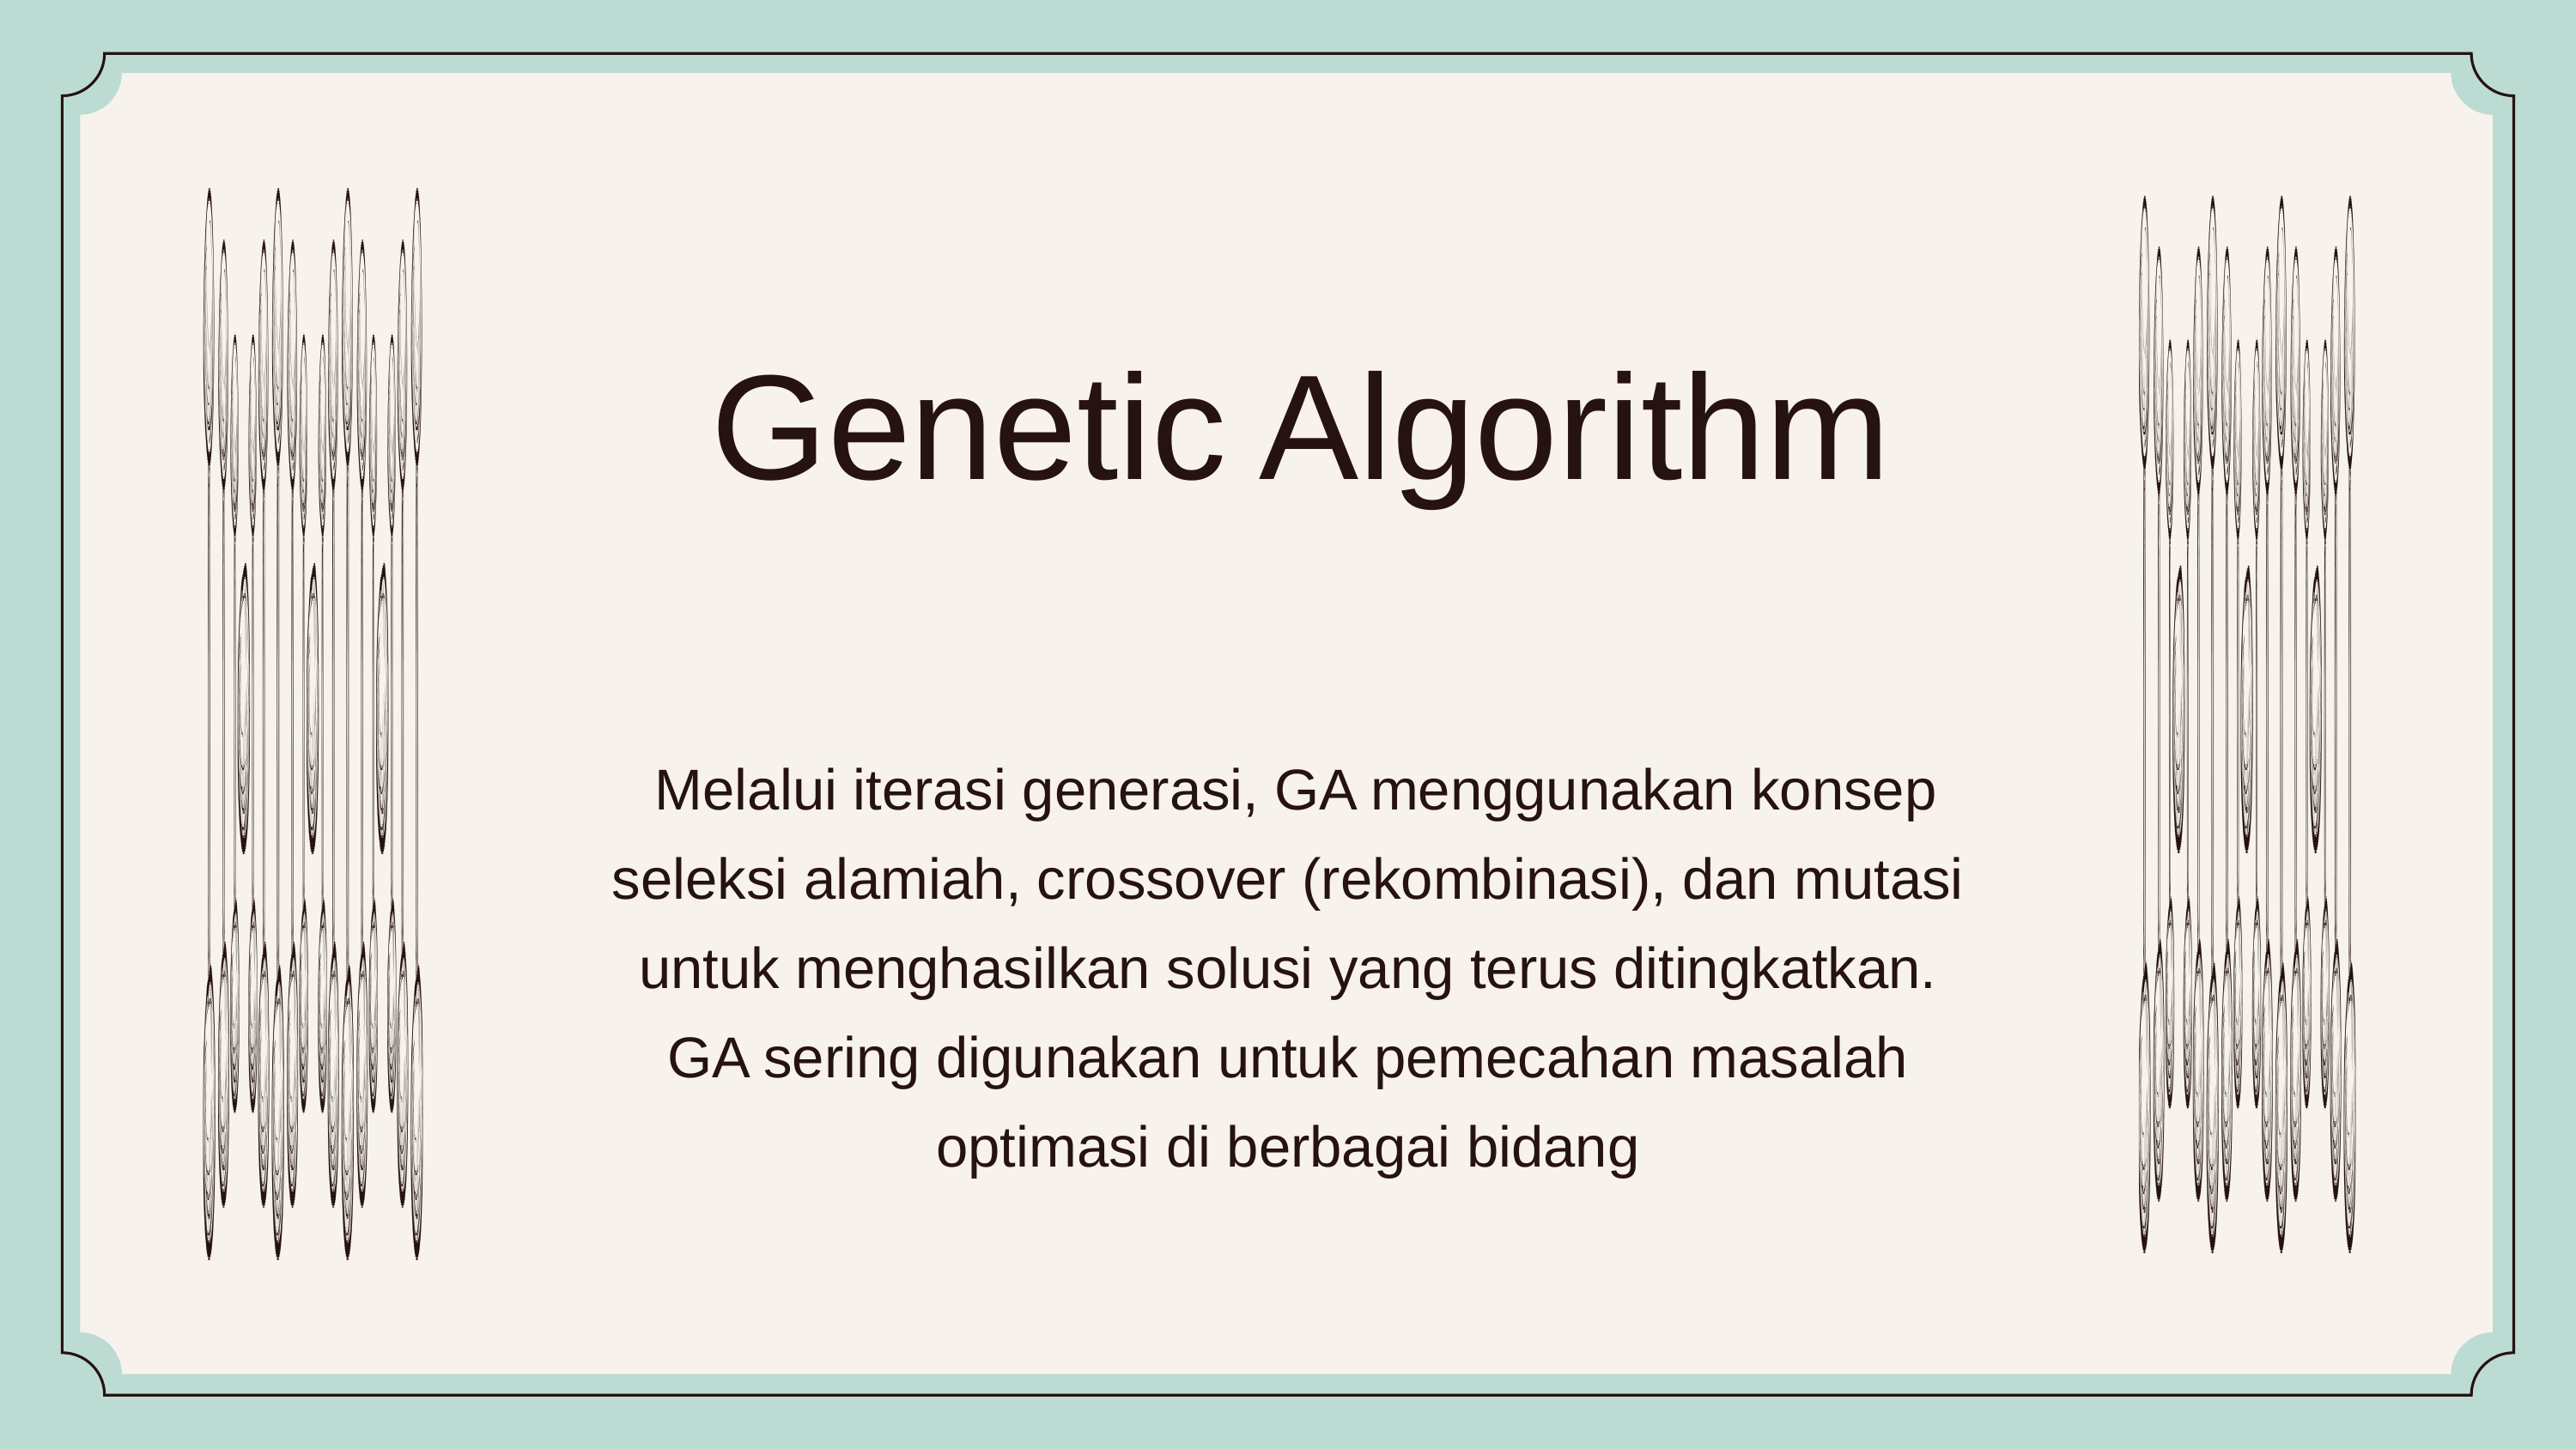

Genetic Algorithm

 Melalui iterasi generasi, GA menggunakan konsep seleksi alamiah, crossover (rekombinasi), dan mutasi untuk menghasilkan solusi yang terus ditingkatkan. GA sering digunakan untuk pemecahan masalah optimasi di berbagai bidang